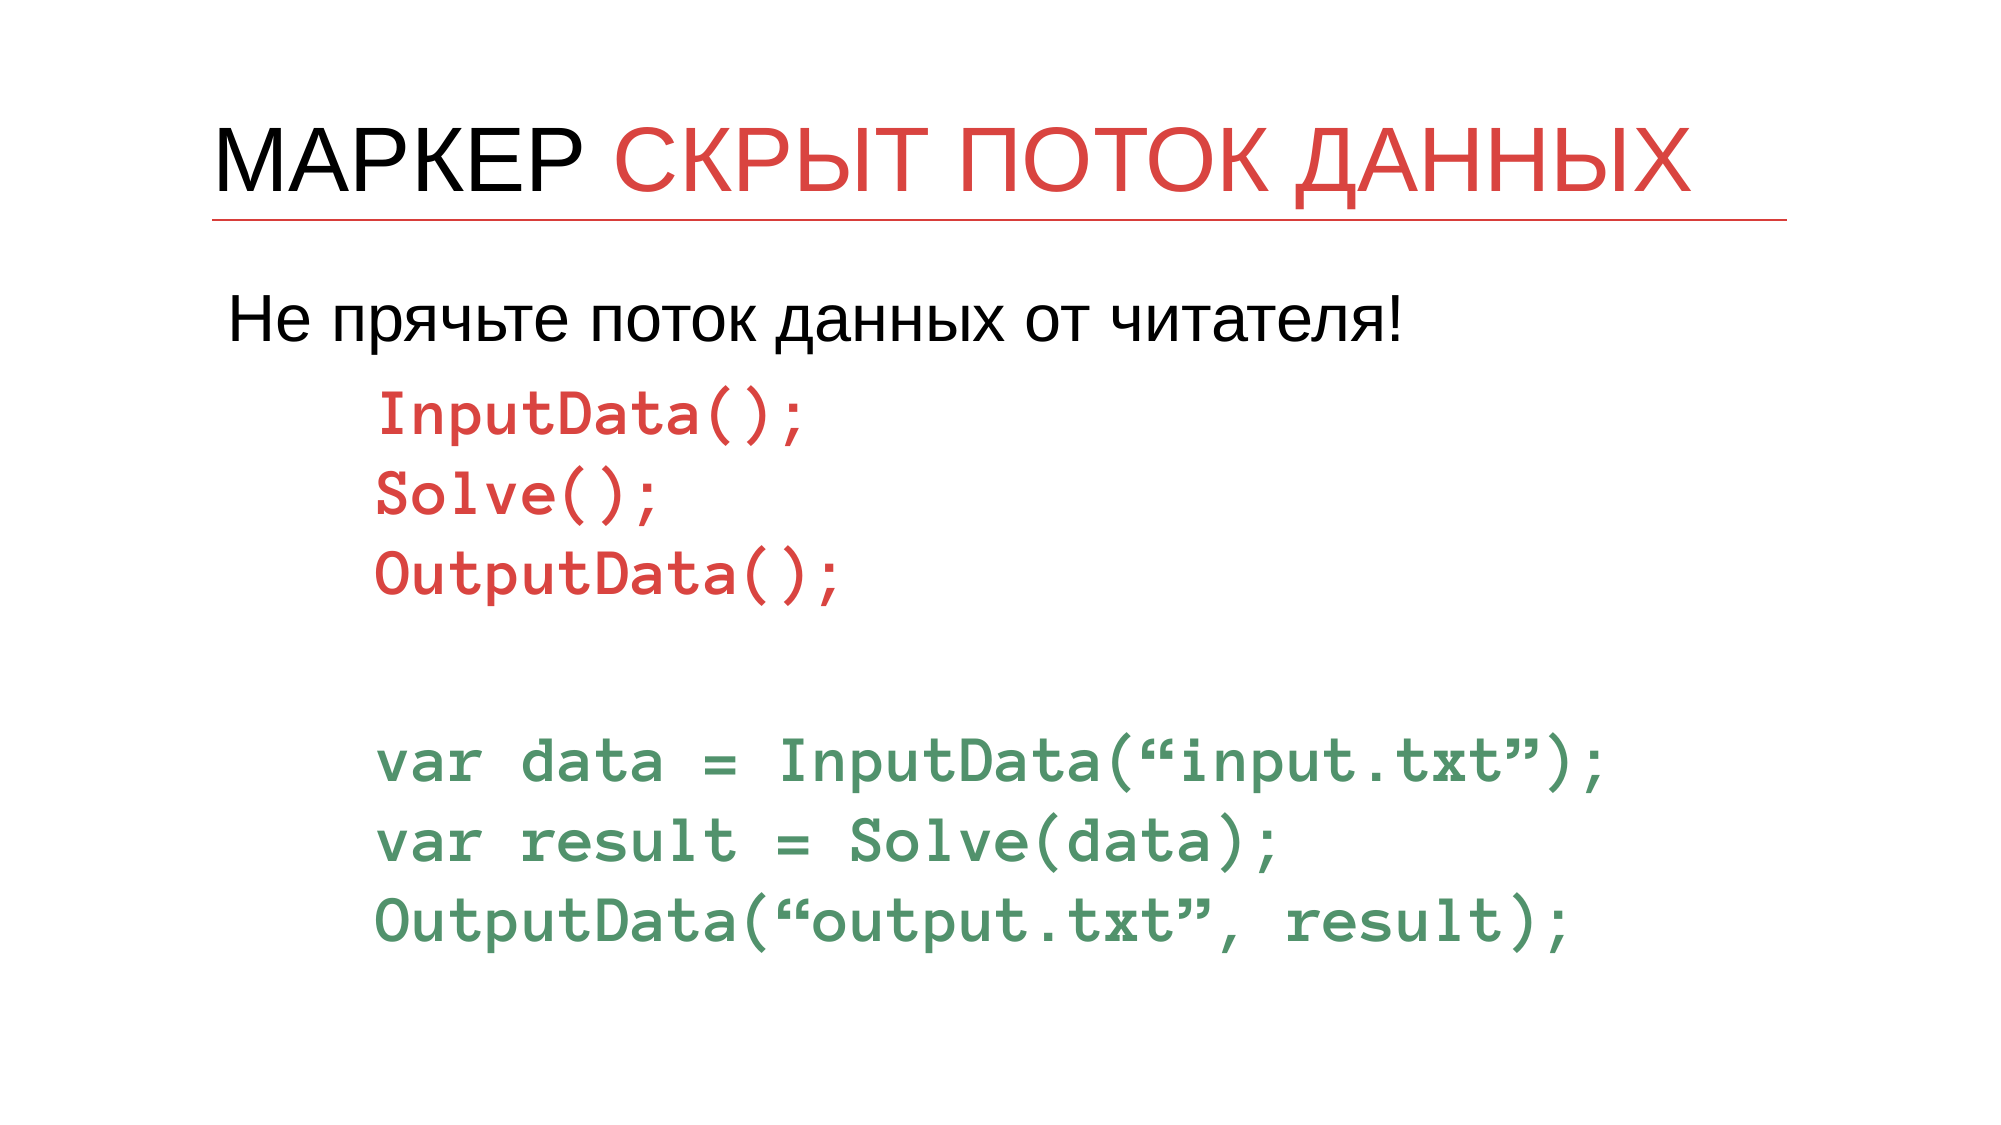

# Маркер скрыт поток данных
Не прячьте поток данных от читателя!
	InputData();
	Solve();
	OutputData();

	var data = InputData(“input.txt”);
	var result = Solve(data);
	OutputData(“output.txt”, result);